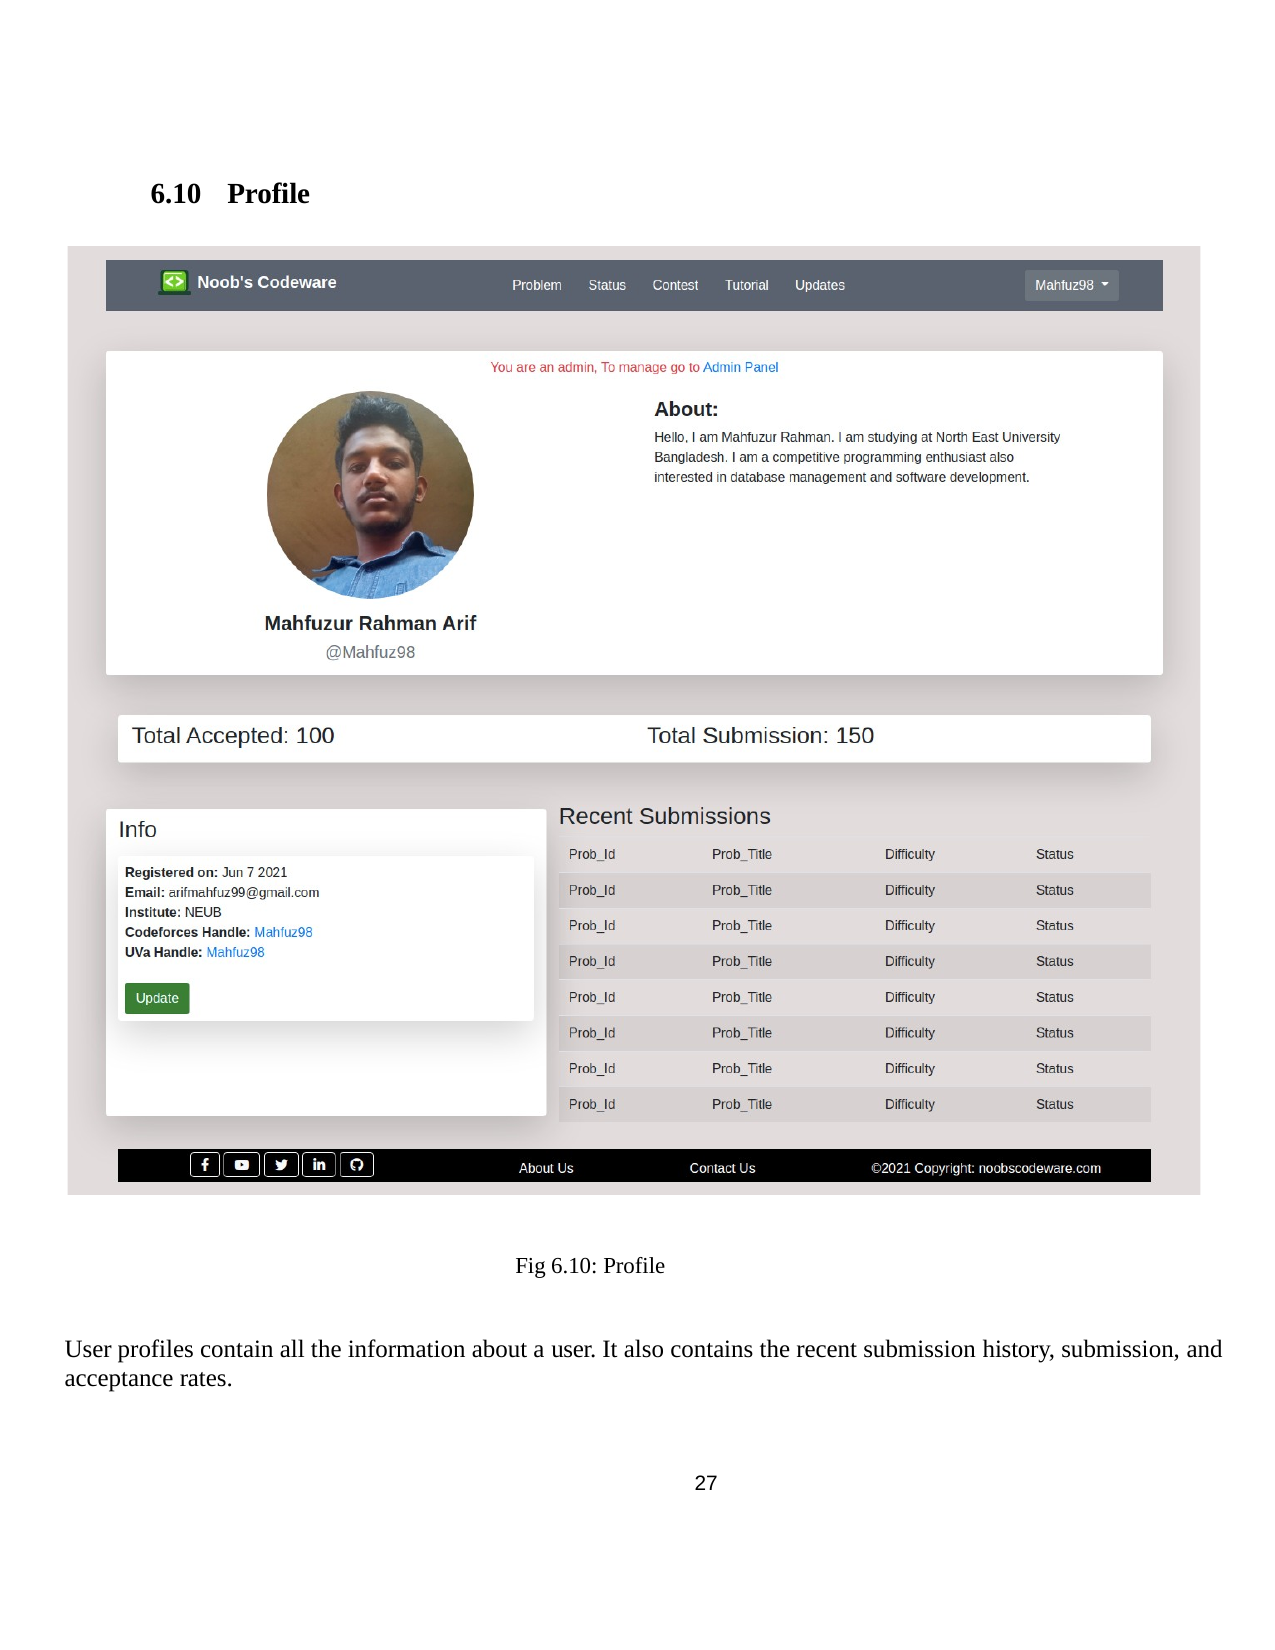

6.10	Profile

Fig 6.10: Profile

User profiles contain all the information about a user. It also contains the recent submission history, submission, and  acceptance rates.
27